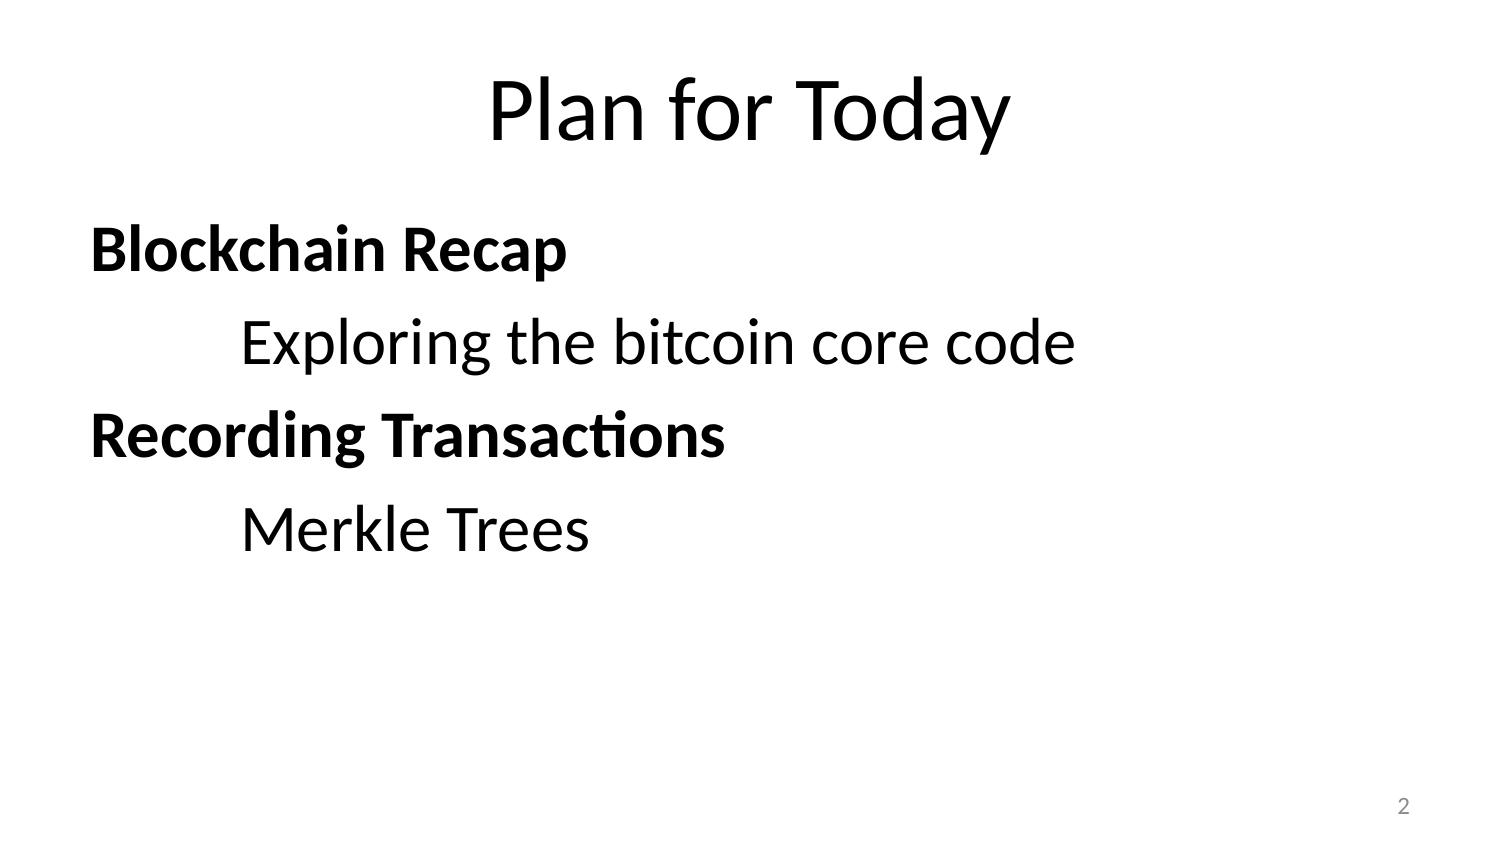

# Plan for Today
Blockchain Recap
	Exploring the bitcoin core code
Recording Transactions
	Merkle Trees
2